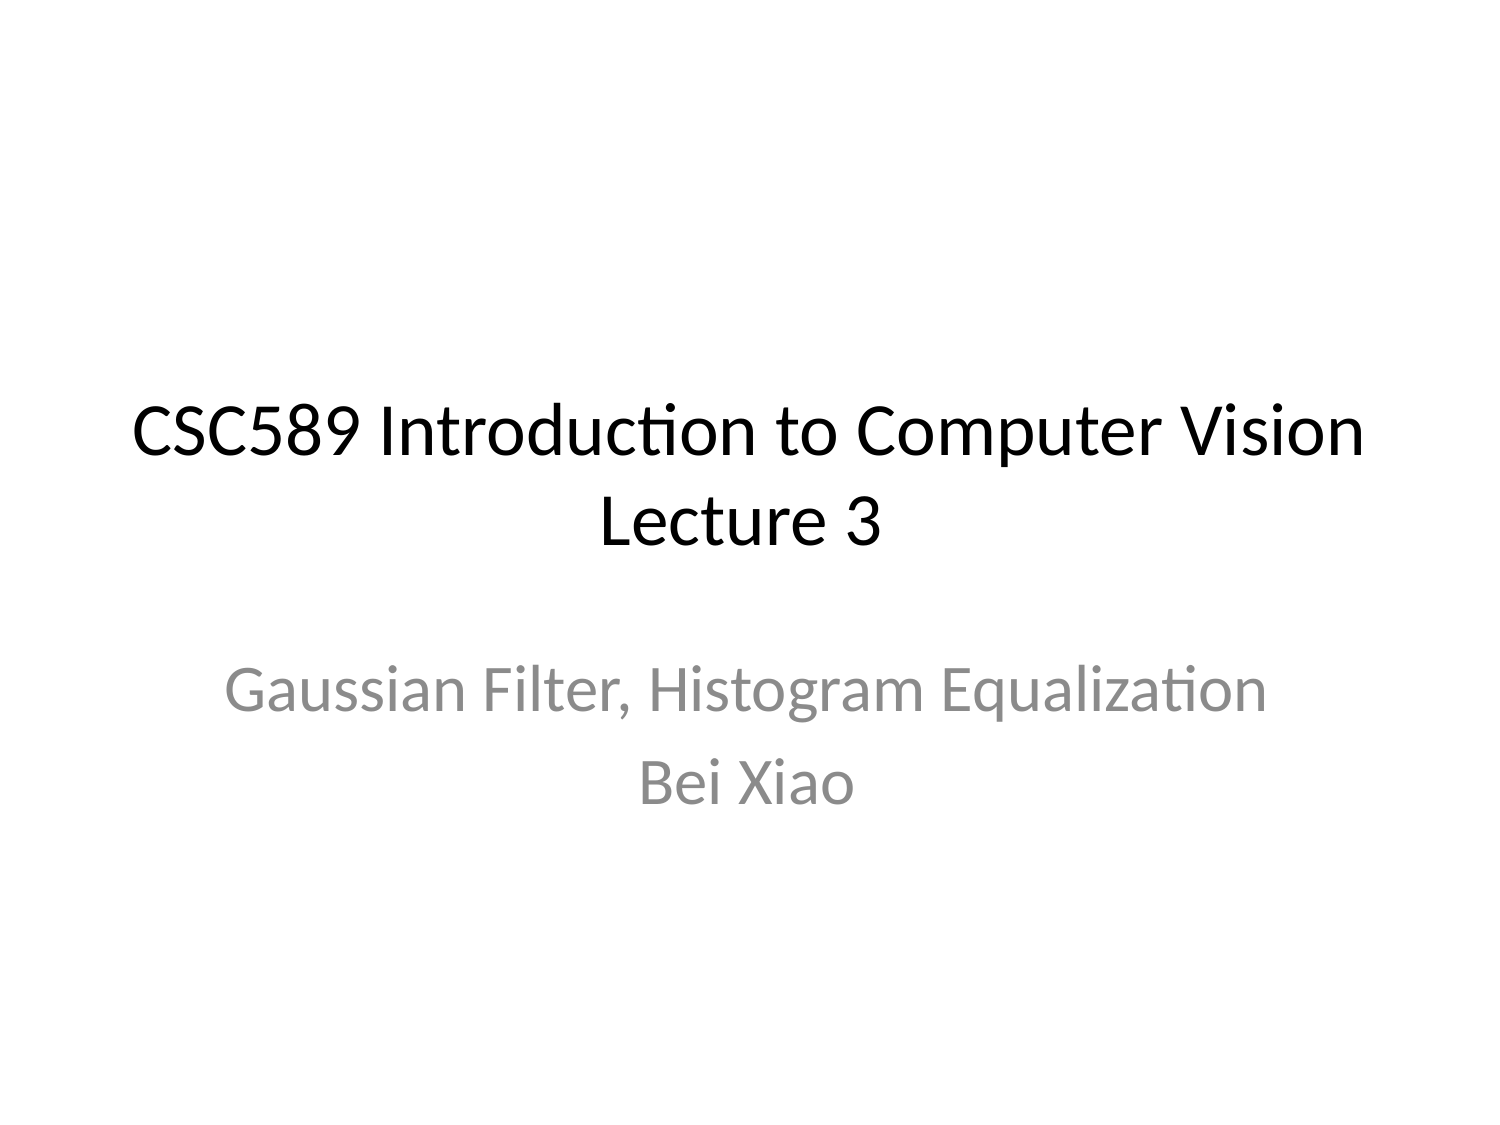

# CSC589 Introduction to Computer Vision Lecture 3
Gaussian Filter, Histogram Equalization
Bei Xiao